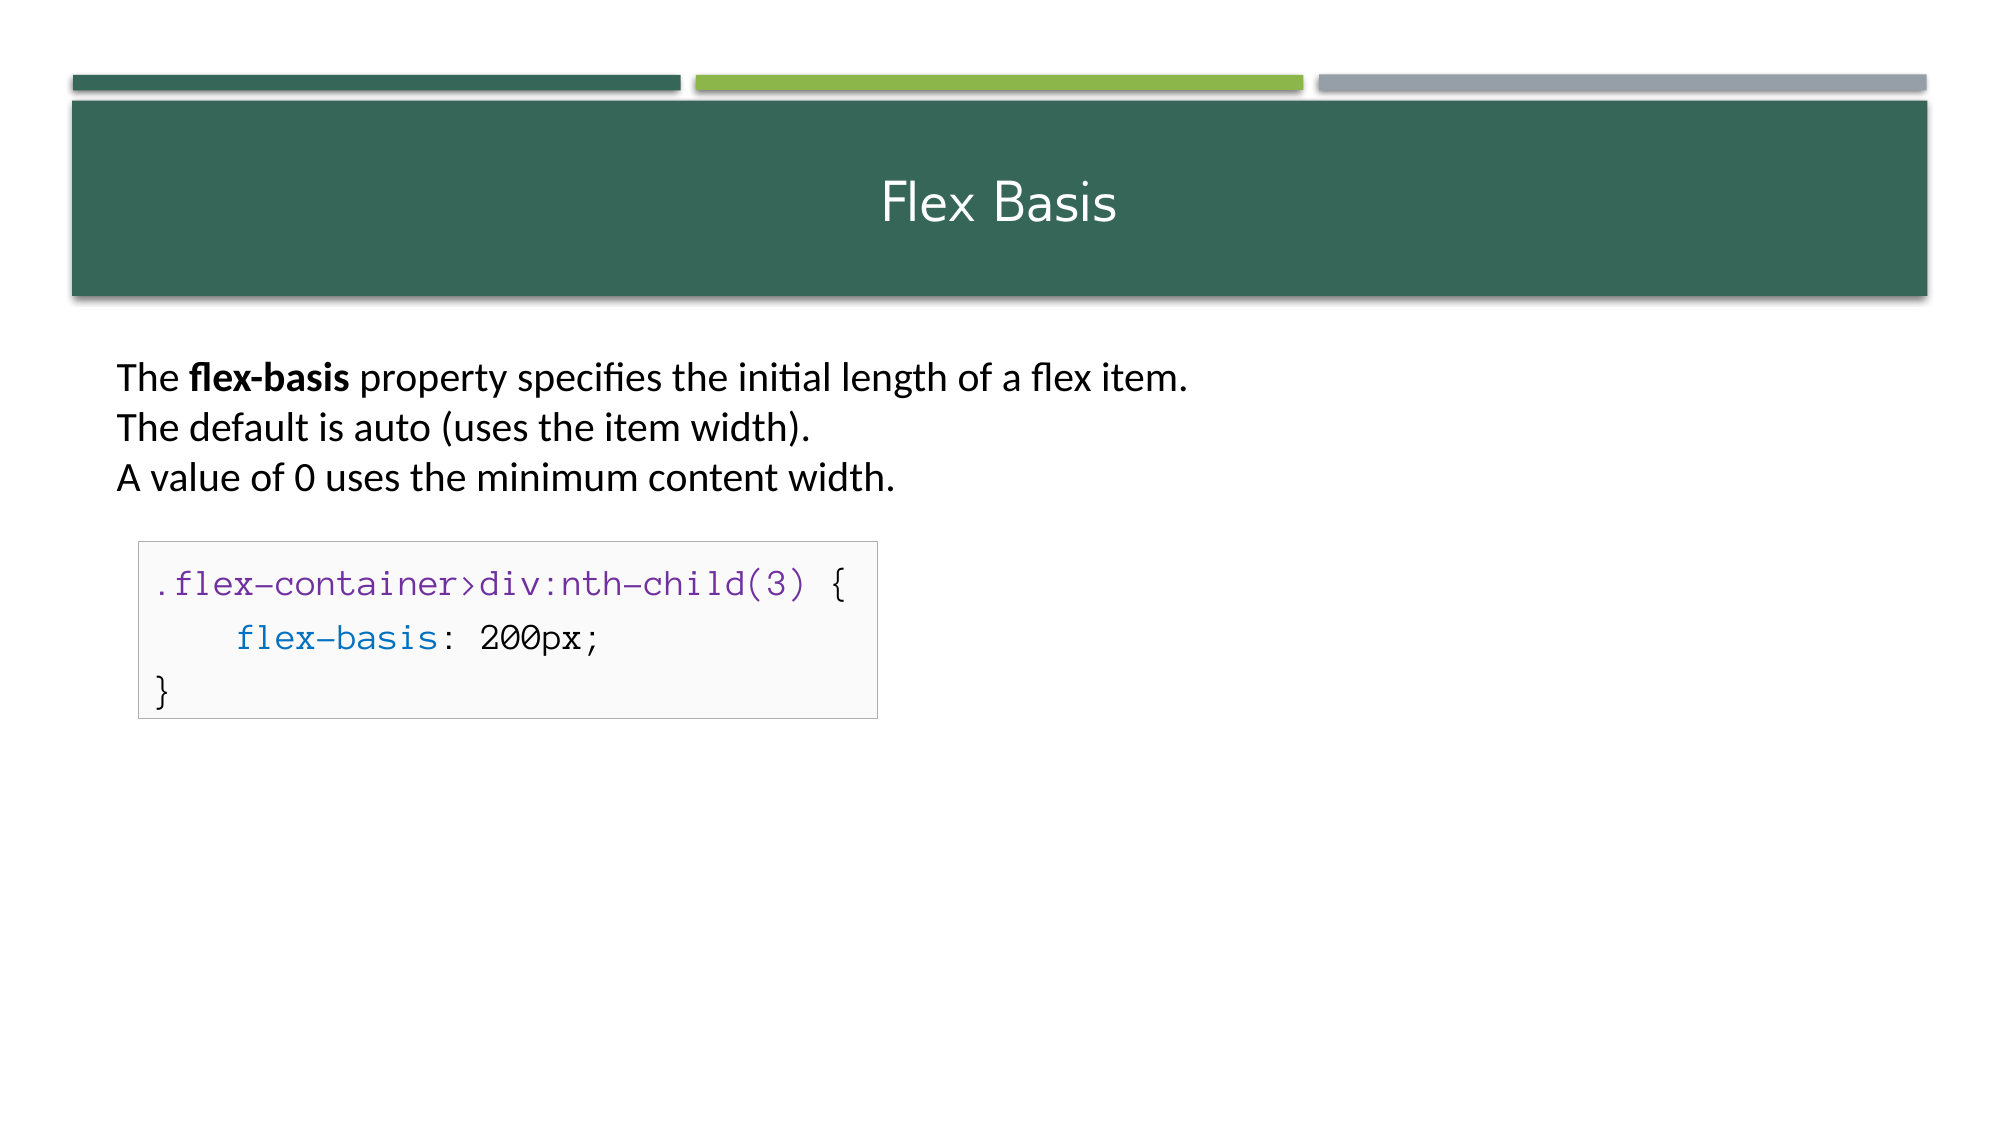

# Flex Basis
The flex-basis property specifies the initial length of a flex item.
The default is auto (uses the item width).
A value of 0 uses the minimum content width.
.flex-container>div:nth-child(3) {
    flex-basis: 200px;
}